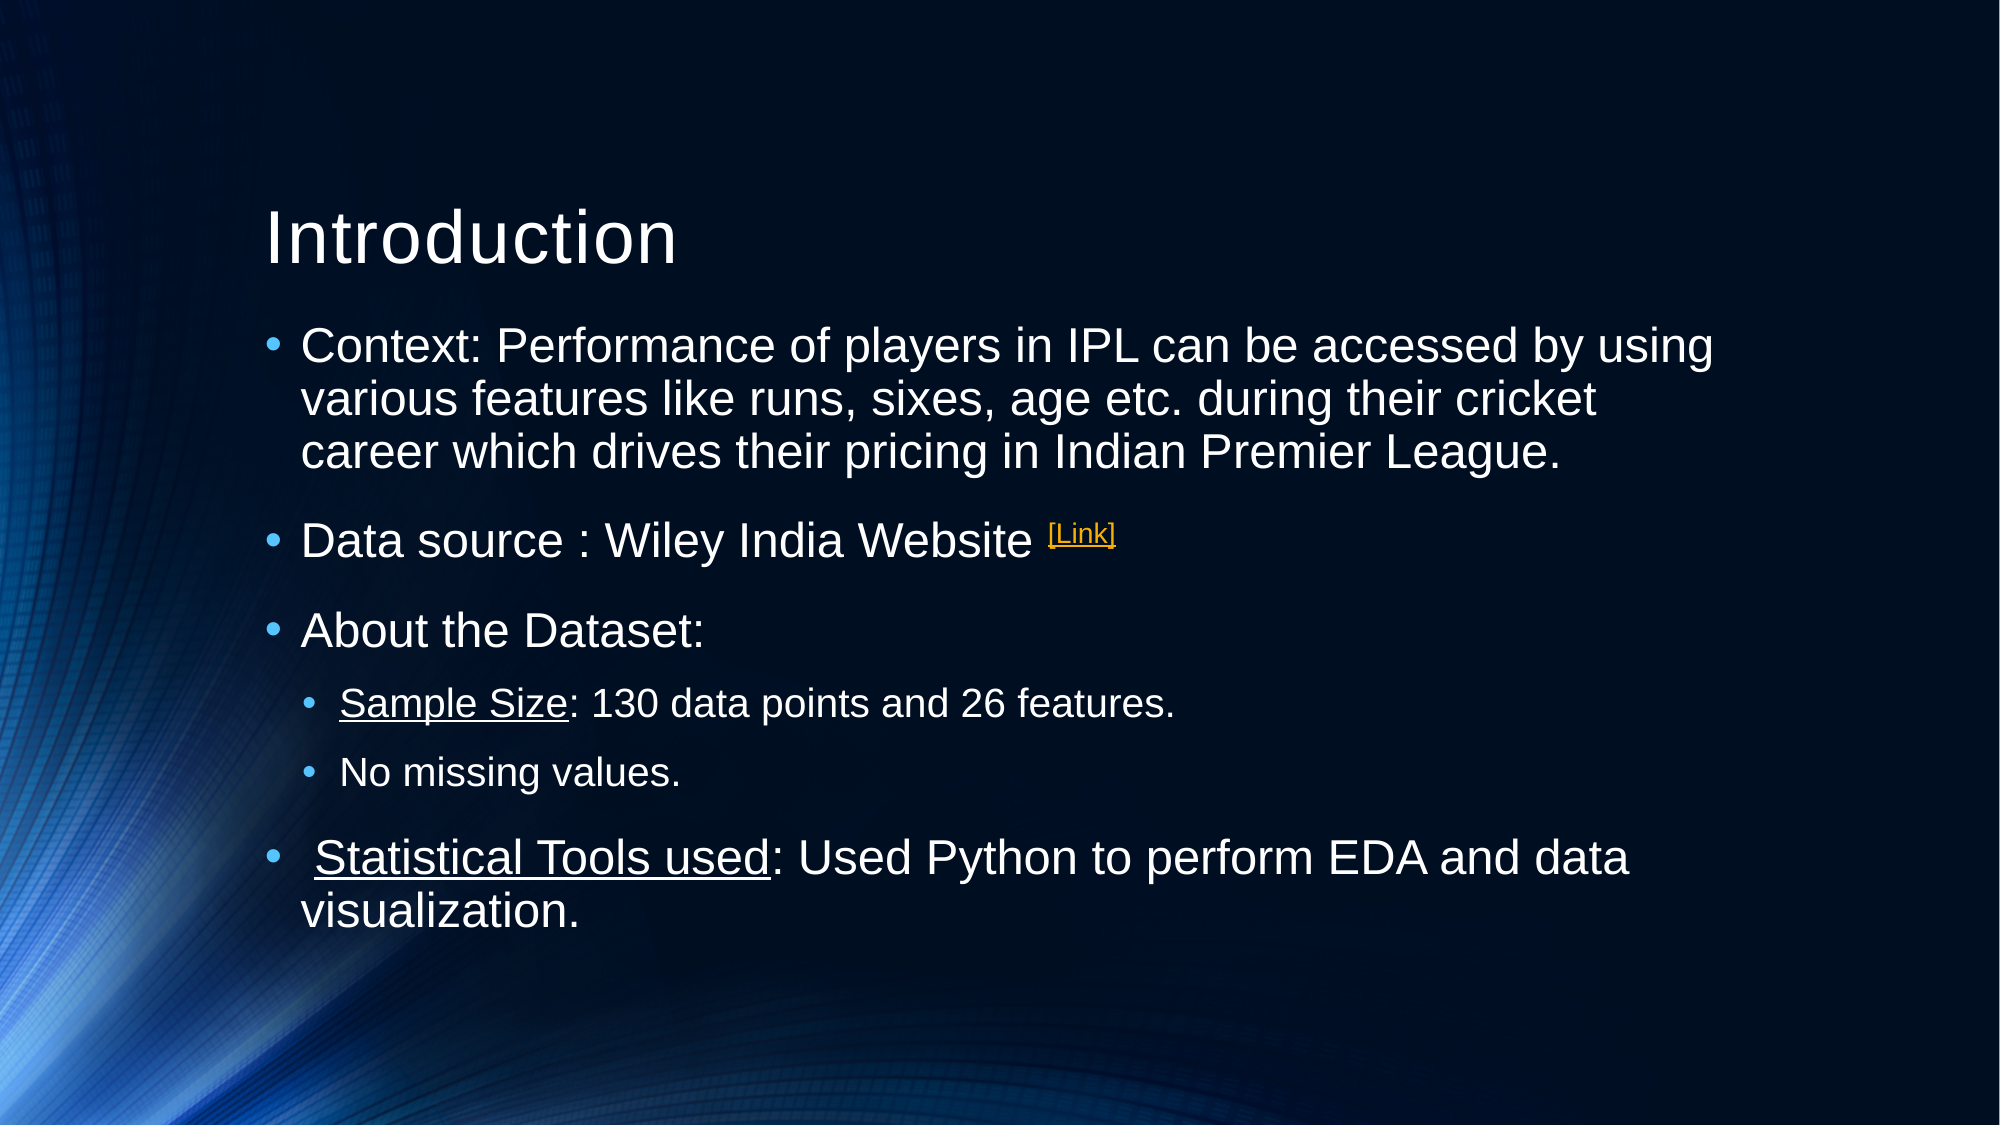

# Introduction
Context: Performance of players in IPL can be accessed by using various features like runs, sixes, age etc. during their cricket career which drives their pricing in Indian Premier League.
Data source : Wiley India Website [Link]
About the Dataset:
Sample Size: 130 data points and 26 features.
No missing values.
 Statistical Tools used: Used Python to perform EDA and data visualization.